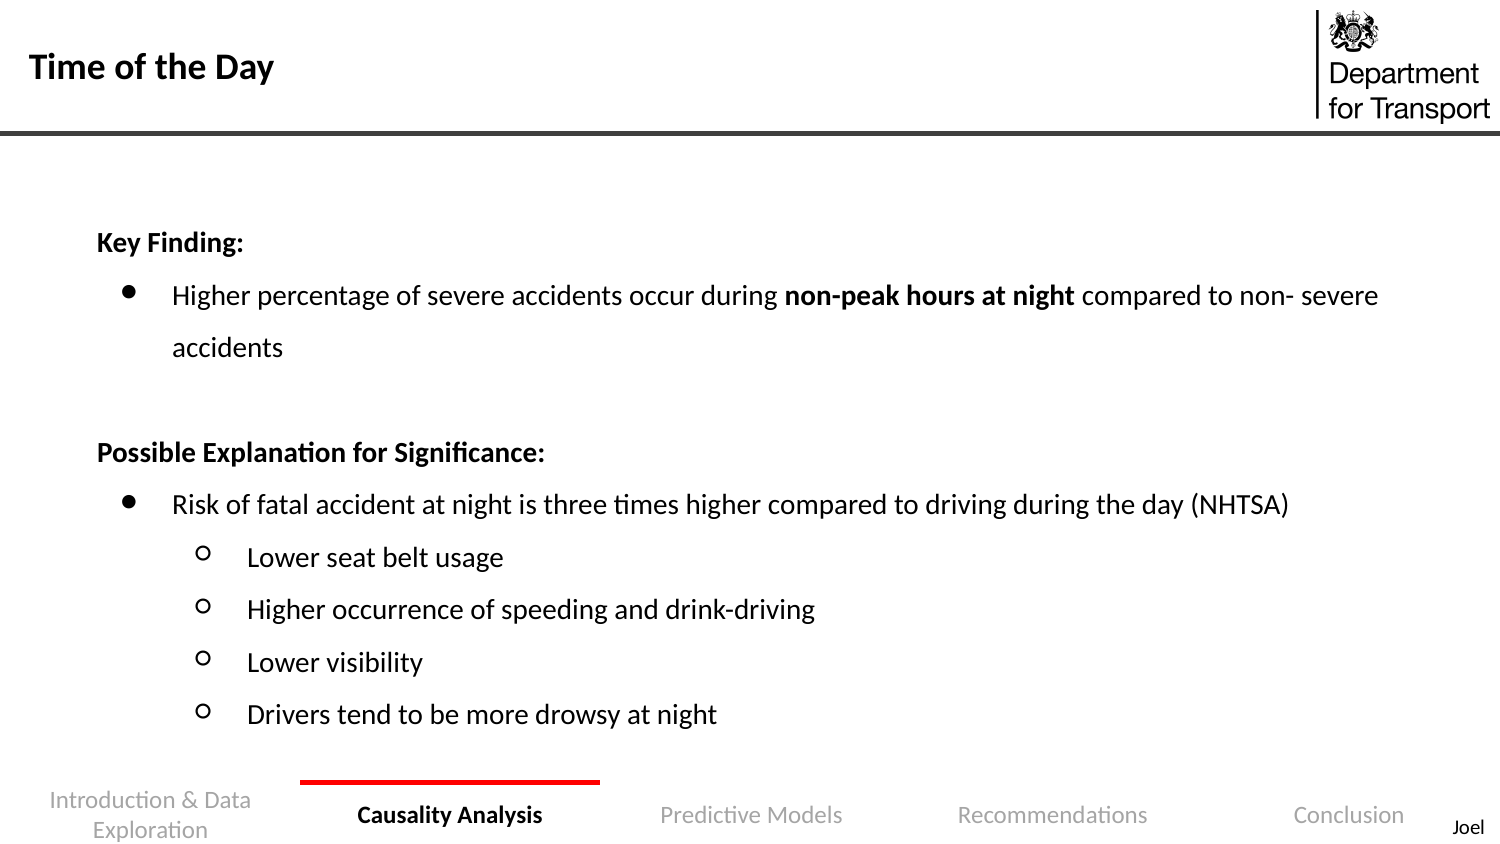

Time of the Day
Key Finding:
Higher percentage of severe accidents occur during non-peak hours at night compared to non- severe accidents

Possible Explanation for Significance:
Risk of fatal accident at night is three times higher compared to driving during the day (NHTSA)
Lower seat belt usage
Higher occurrence of speeding and drink-driving
Lower visibility
Drivers tend to be more drowsy at night
Joel